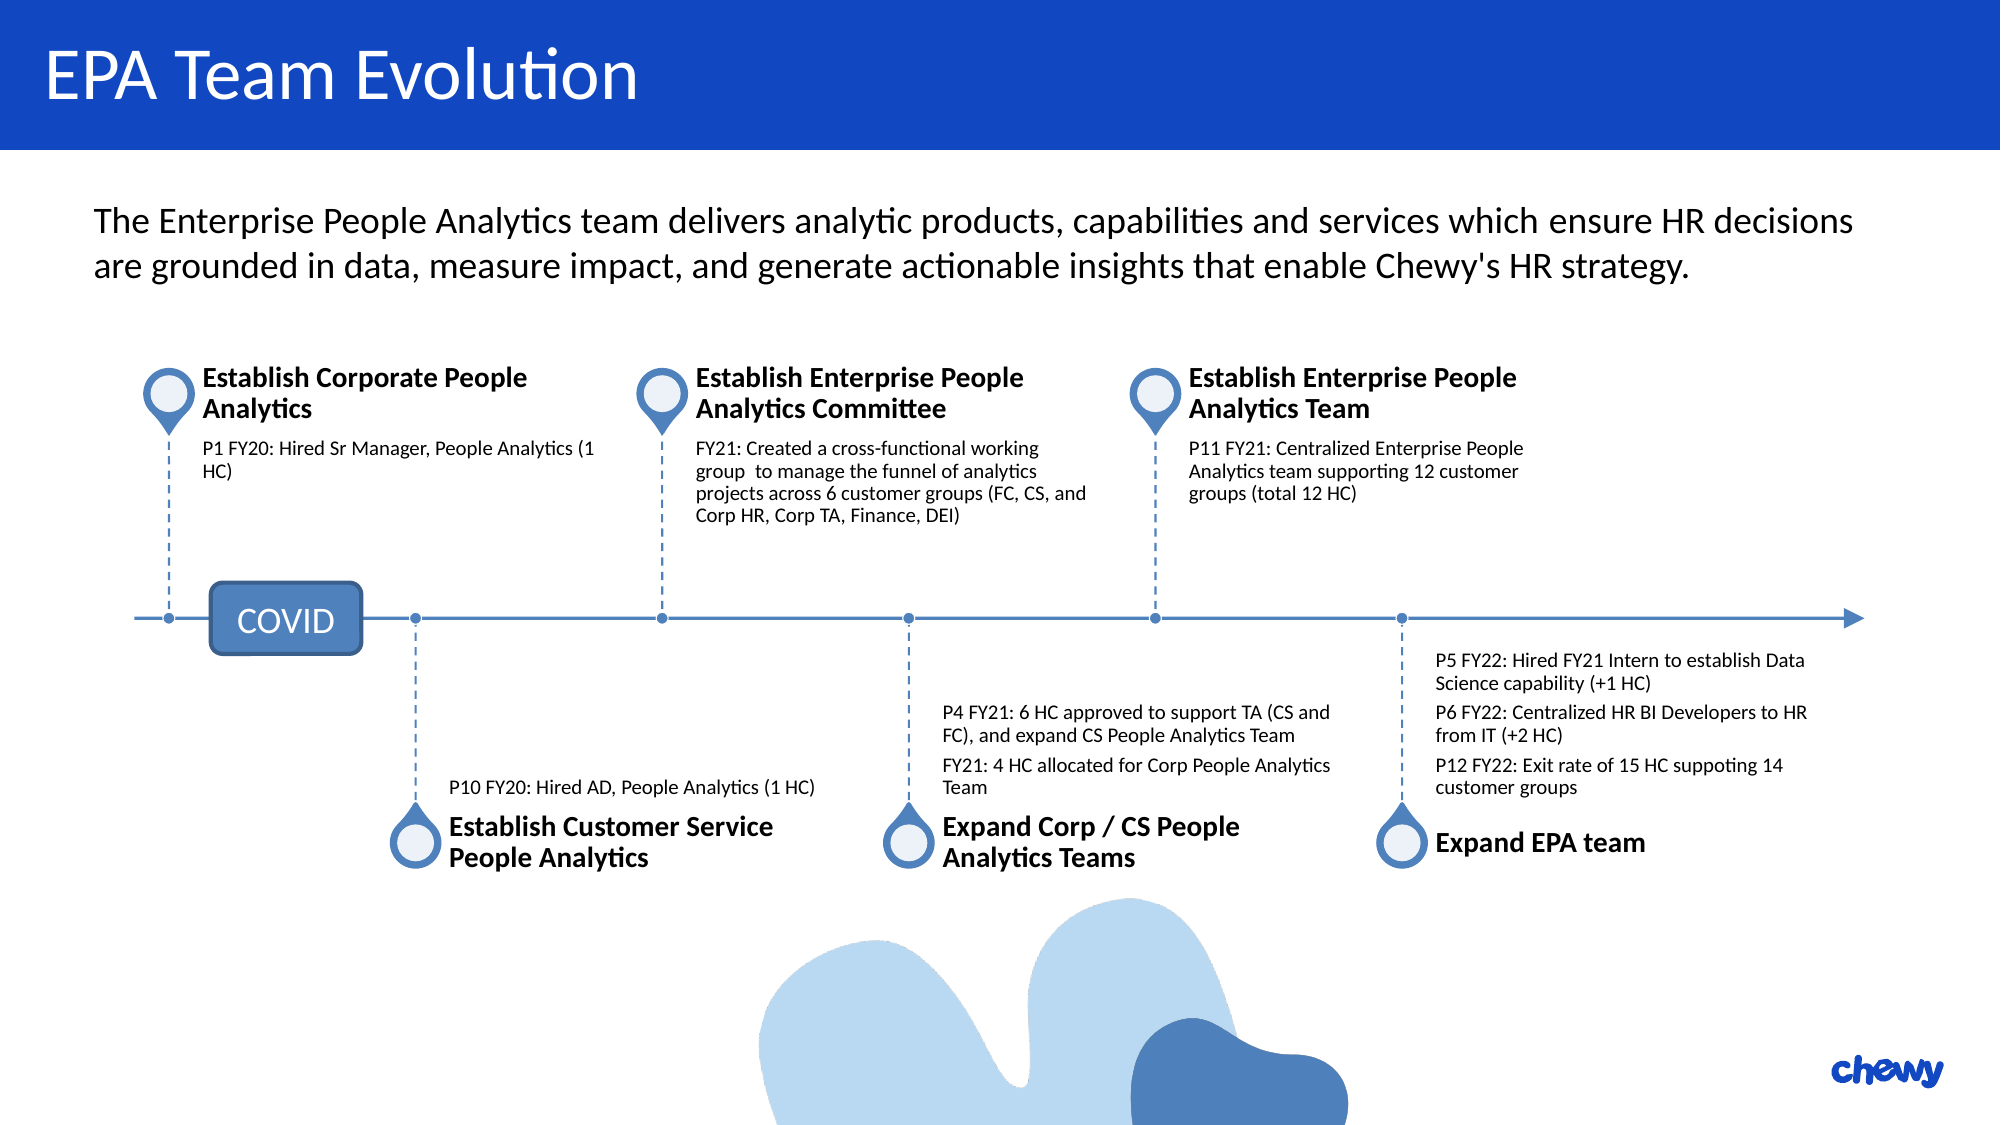

EPA Team Evolution
The Enterprise People Analytics team delivers analytic products, capabilities and services which ensure HR decisions are grounded in data, measure impact, and generate actionable insights that enable Chewy's HR strategy.
P1 FY20: Hired Sr Manager, People Analytics (1 HC)
Establish Corporate People Analytics
P10 FY20: Hired AD, People Analytics (1 HC)
Establish Customer Service People Analytics
FY21: Created a cross-functional working group  to manage the funnel of analytics projects across 6 customer groups (FC, CS, and Corp HR, Corp TA, Finance, DEI)
Establish Enterprise People Analytics Committee
P4 FY21: 6 HC approved to support TA (CS and FC), and expand CS People Analytics Team
FY21: 4 HC allocated for Corp People Analytics Team
Expand Corp / CS People Analytics Teams
P11 FY21: Centralized Enterprise People Analytics team supporting 12 customer groups (total 12 HC)
Establish Enterprise People Analytics Team
P5 FY22: Hired FY21 Intern to establish Data Science capability (+1 HC)
P6 FY22: Centralized HR BI Developers to HR from IT (+2 HC)
P12 FY22: Exit rate of 15 HC suppoting 14 customer groups
Expand EPA team
COVID